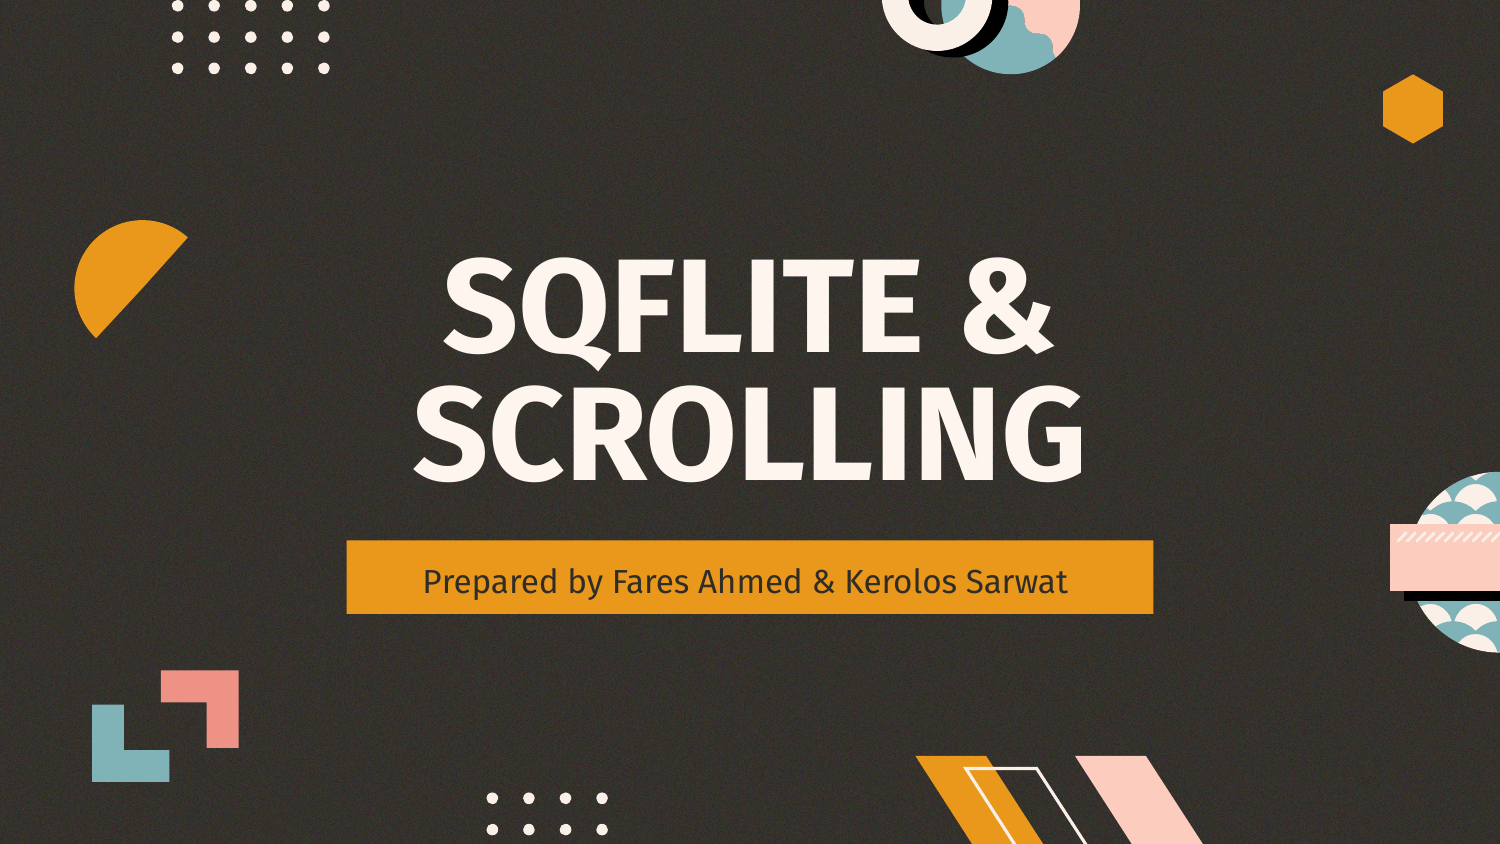

# SQFLITE & SCROLLING
Prepared by Fares Ahmed & Kerolos Sarwat